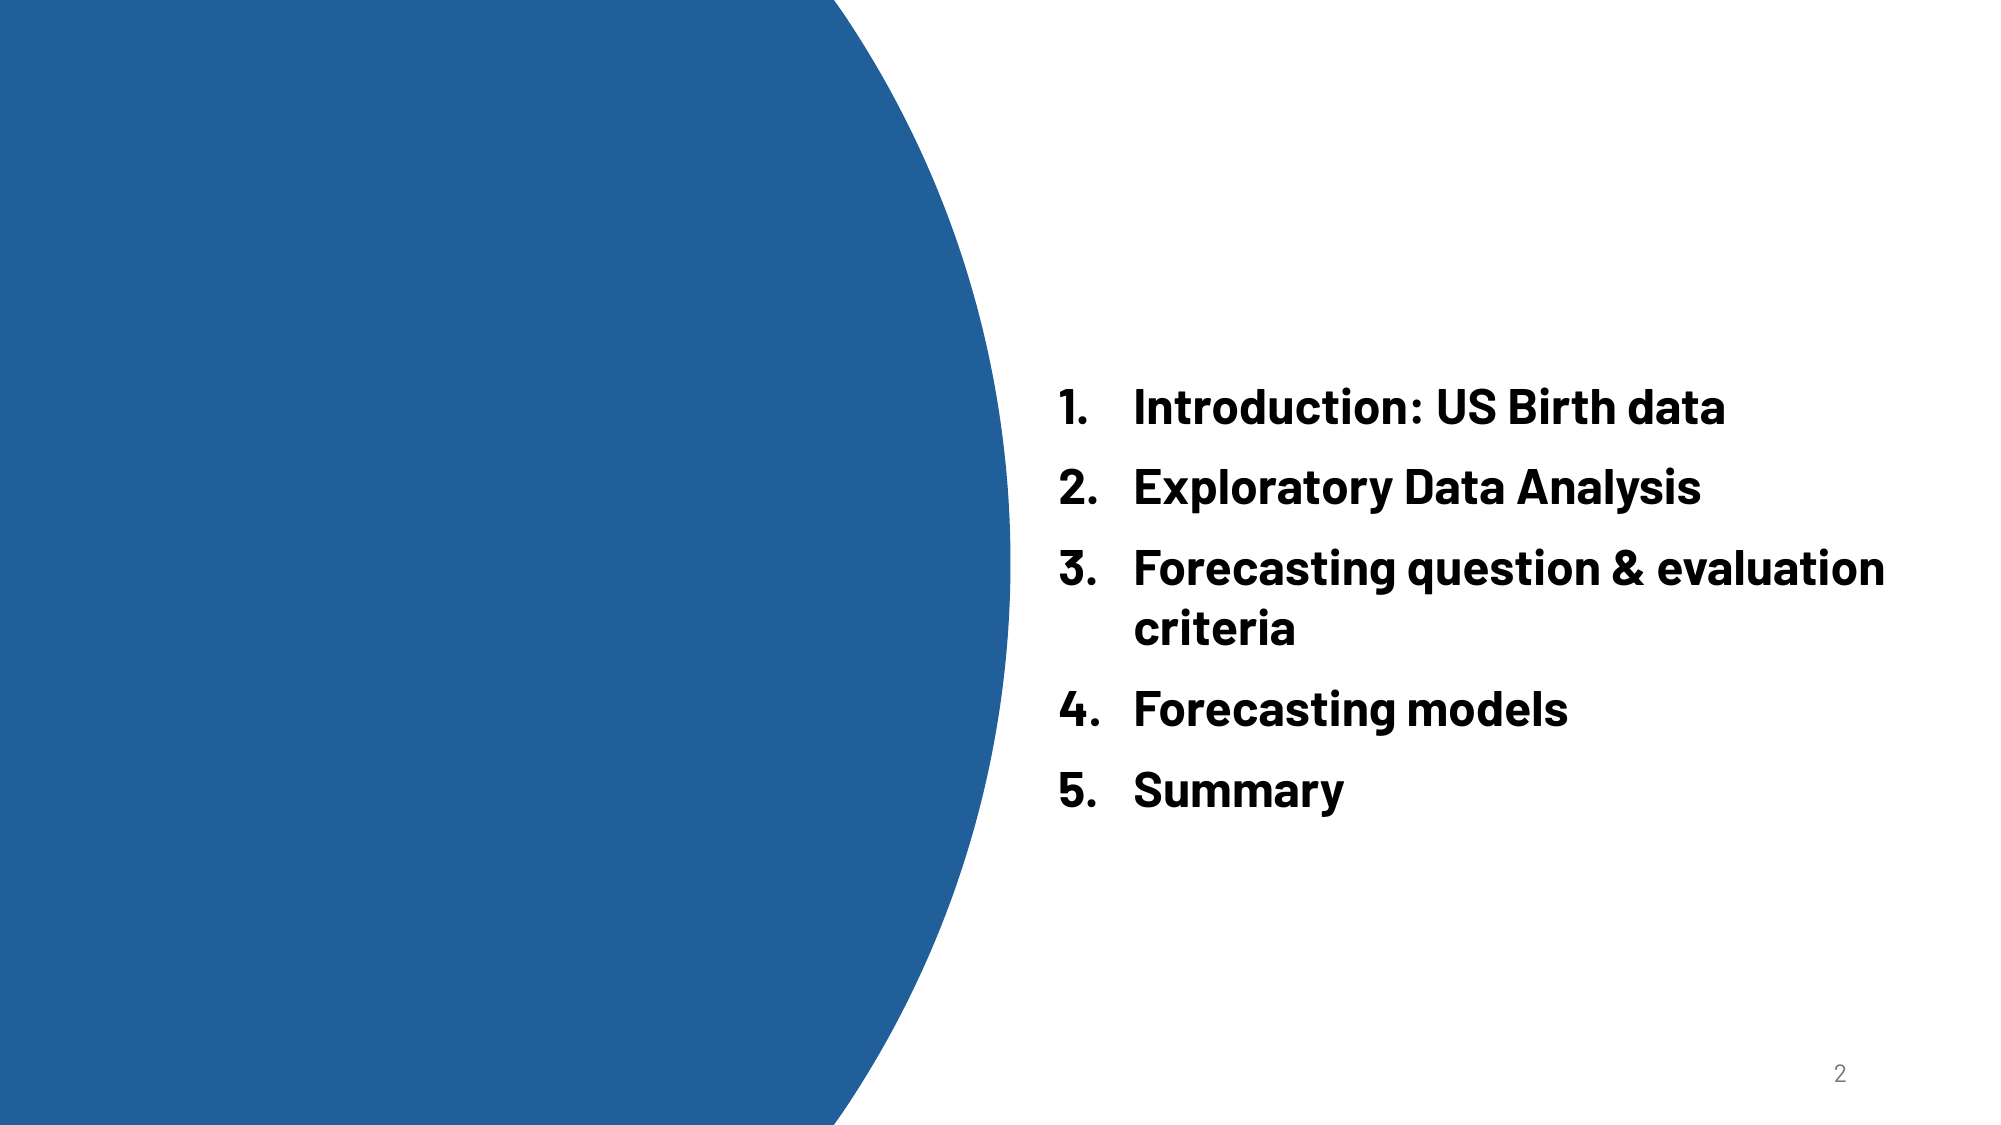

# Index
Introduction: US Birth data
Exploratory Data Analysis
Forecasting question & evaluation criteria
Forecasting models
Summary
2